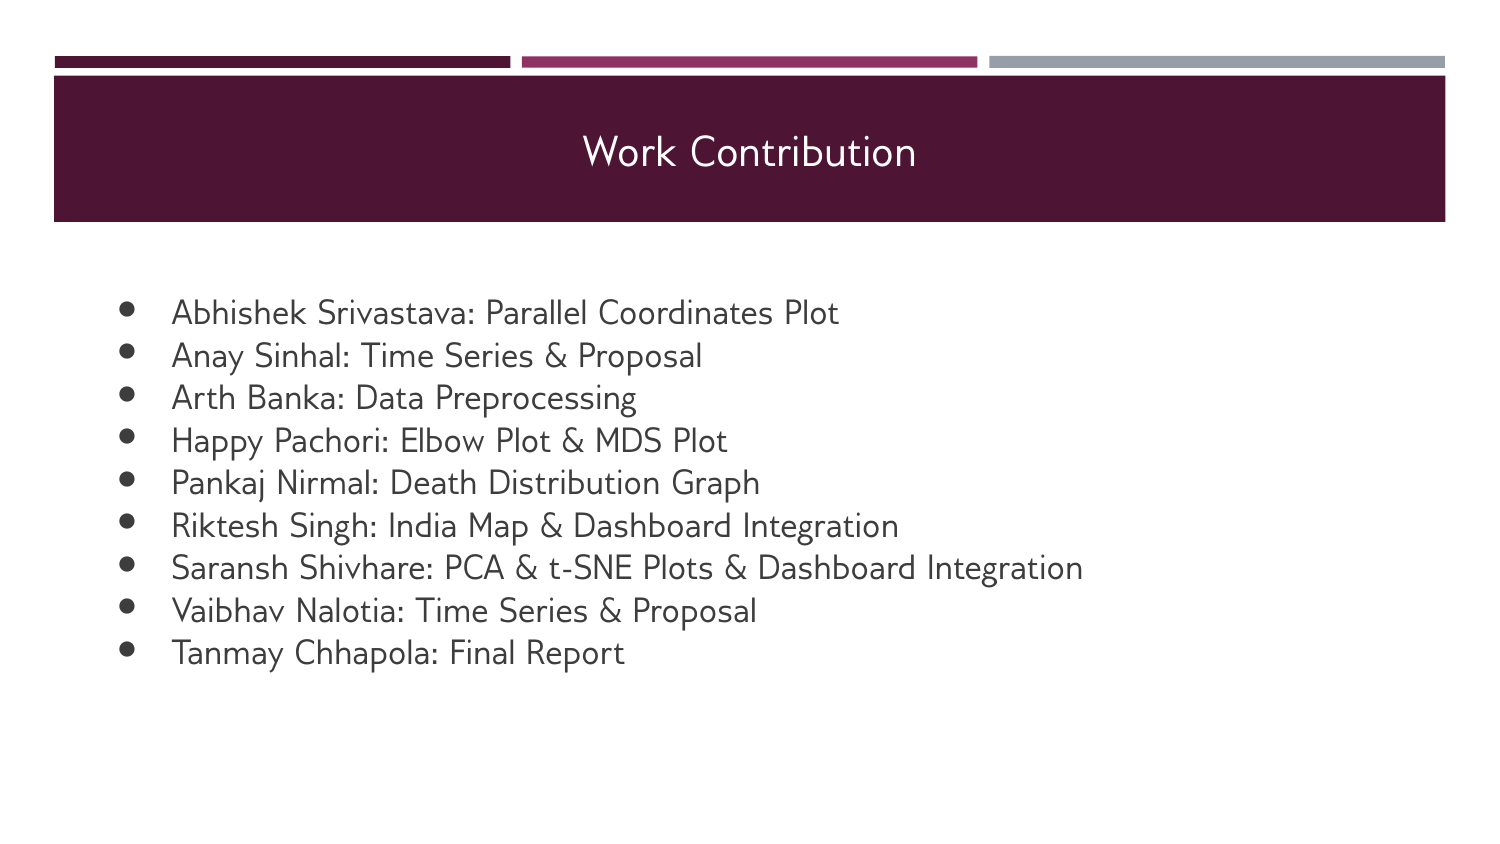

# Work Contribution

Abhishek Srivastava: Parallel Coordinates Plot
Anay Sinhal: Time Series & Proposal
Arth Banka: Data Preprocessing
Happy Pachori: Elbow Plot & MDS Plot
Pankaj Nirmal: Death Distribution Graph
Riktesh Singh: India Map & Dashboard Integration
Saransh Shivhare: PCA & t-SNE Plots & Dashboard Integration
Vaibhav Nalotia: Time Series & Proposal
Tanmay Chhapola: Final Report